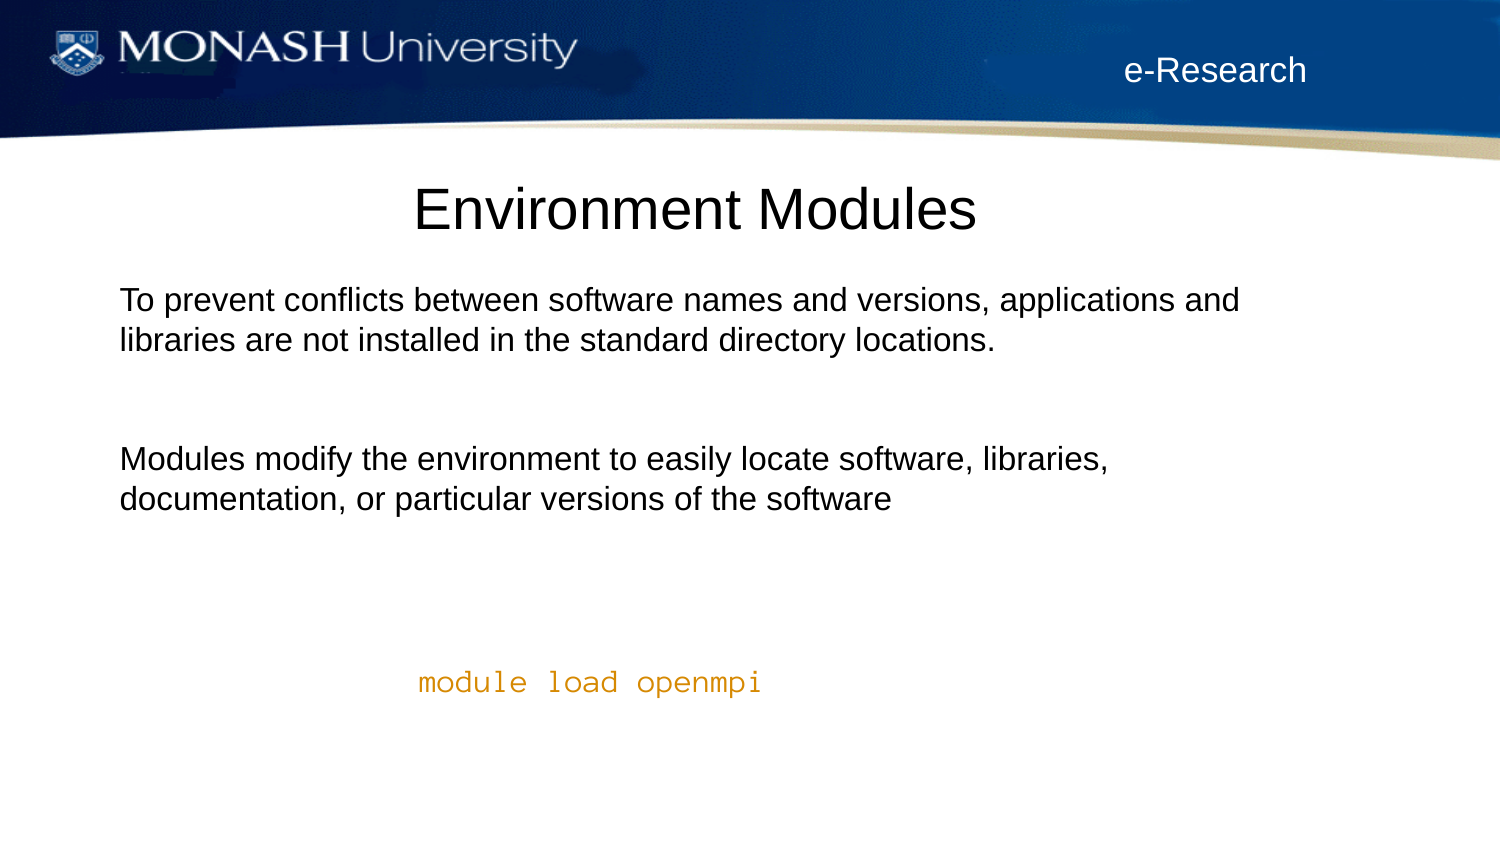

Environment Modules
To prevent conflicts between software names and versions, applications and libraries are not installed in the standard directory locations.

Modules modify the environment to easily locate software, libraries, documentation, or particular versions of the software
module load openmpi